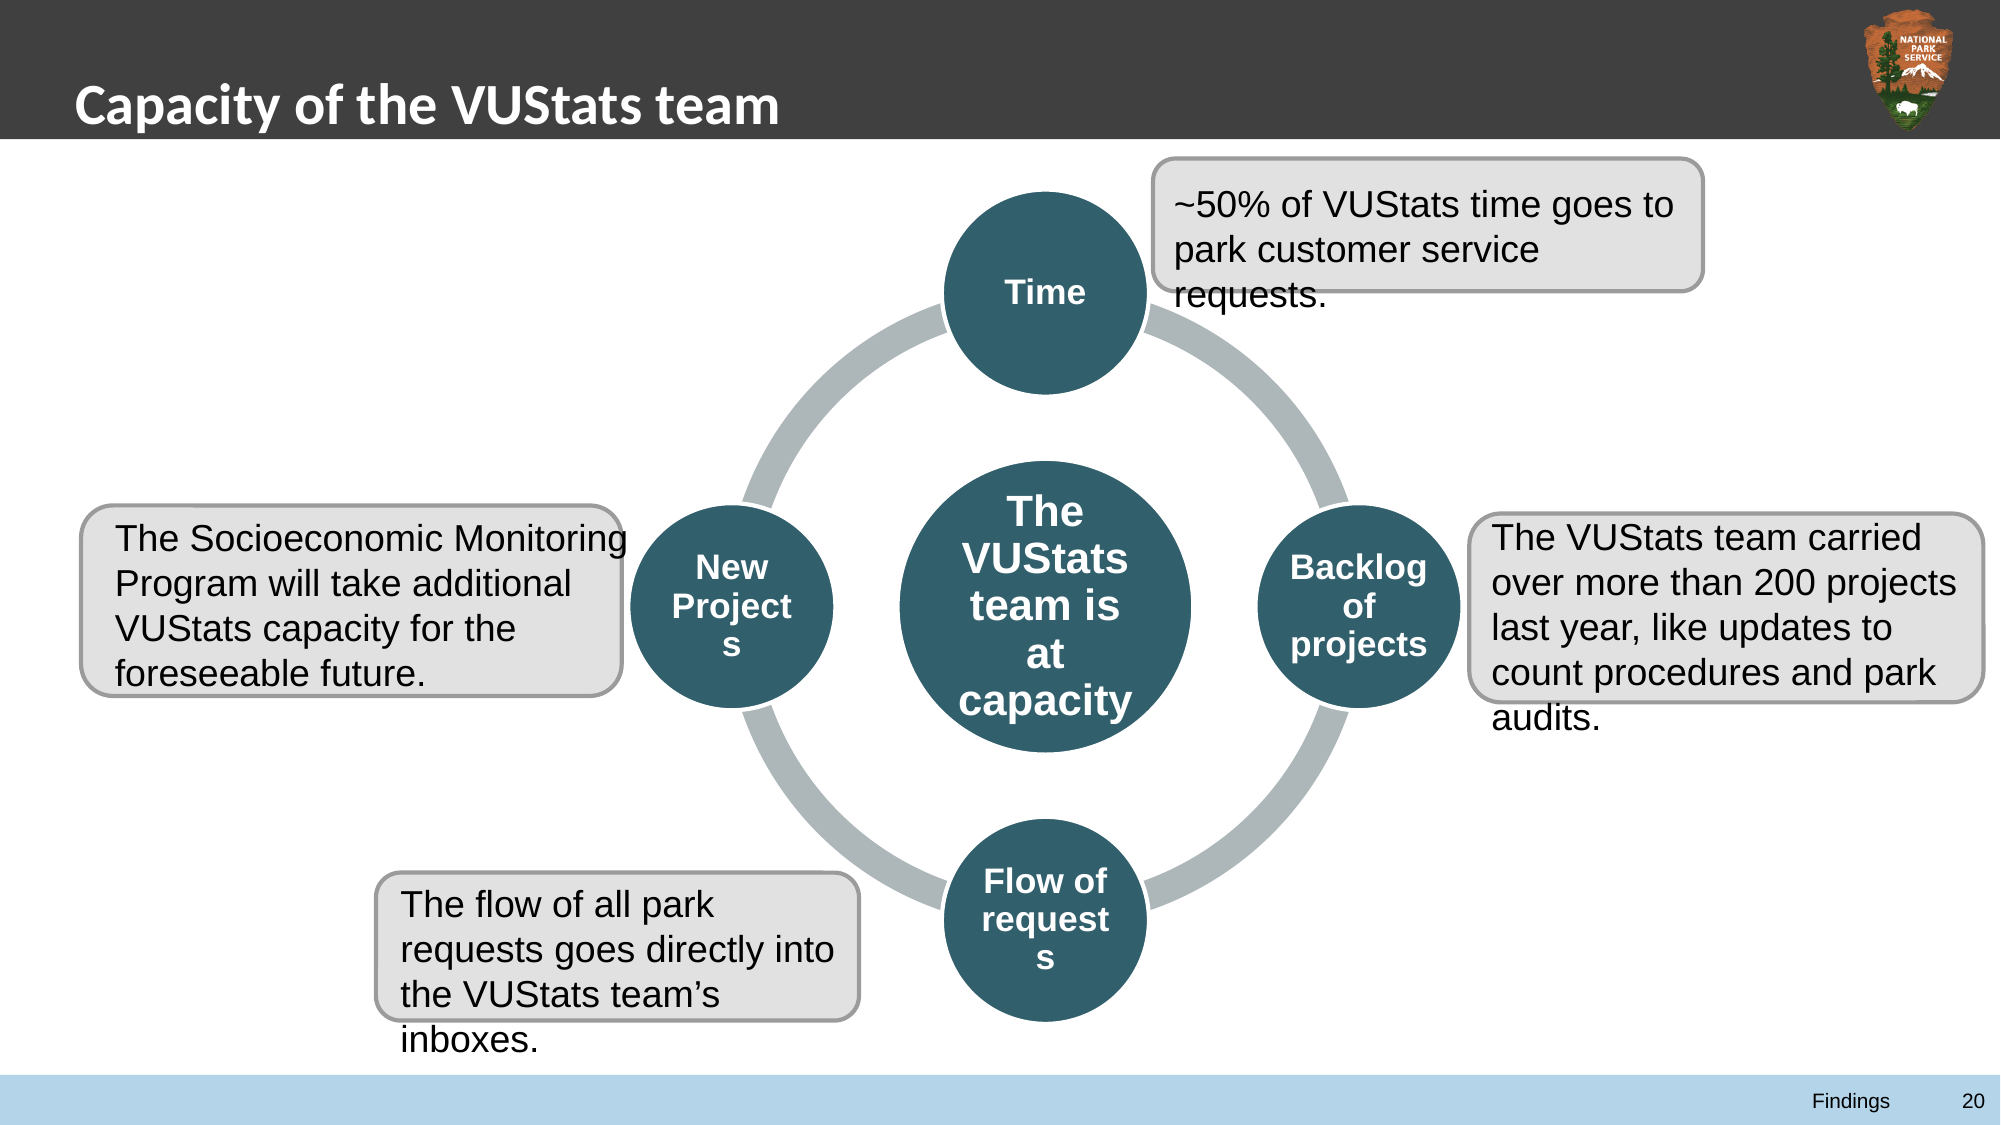

# Capacity of the VUStats team

~50% of VUStats time goes to park customer service requests.
The VUStats team is at capacity
Time
Backlog of projects
Flow of requests
New Projects

The VUStats team carried over more than 200 projects last year, like updates to count procedures and park audits.
The Socioeconomic Monitoring Program will take additional VUStats capacity for the foreseeable future.

The flow of all park requests goes directly into the VUStats team’s inboxes.
Findings	20